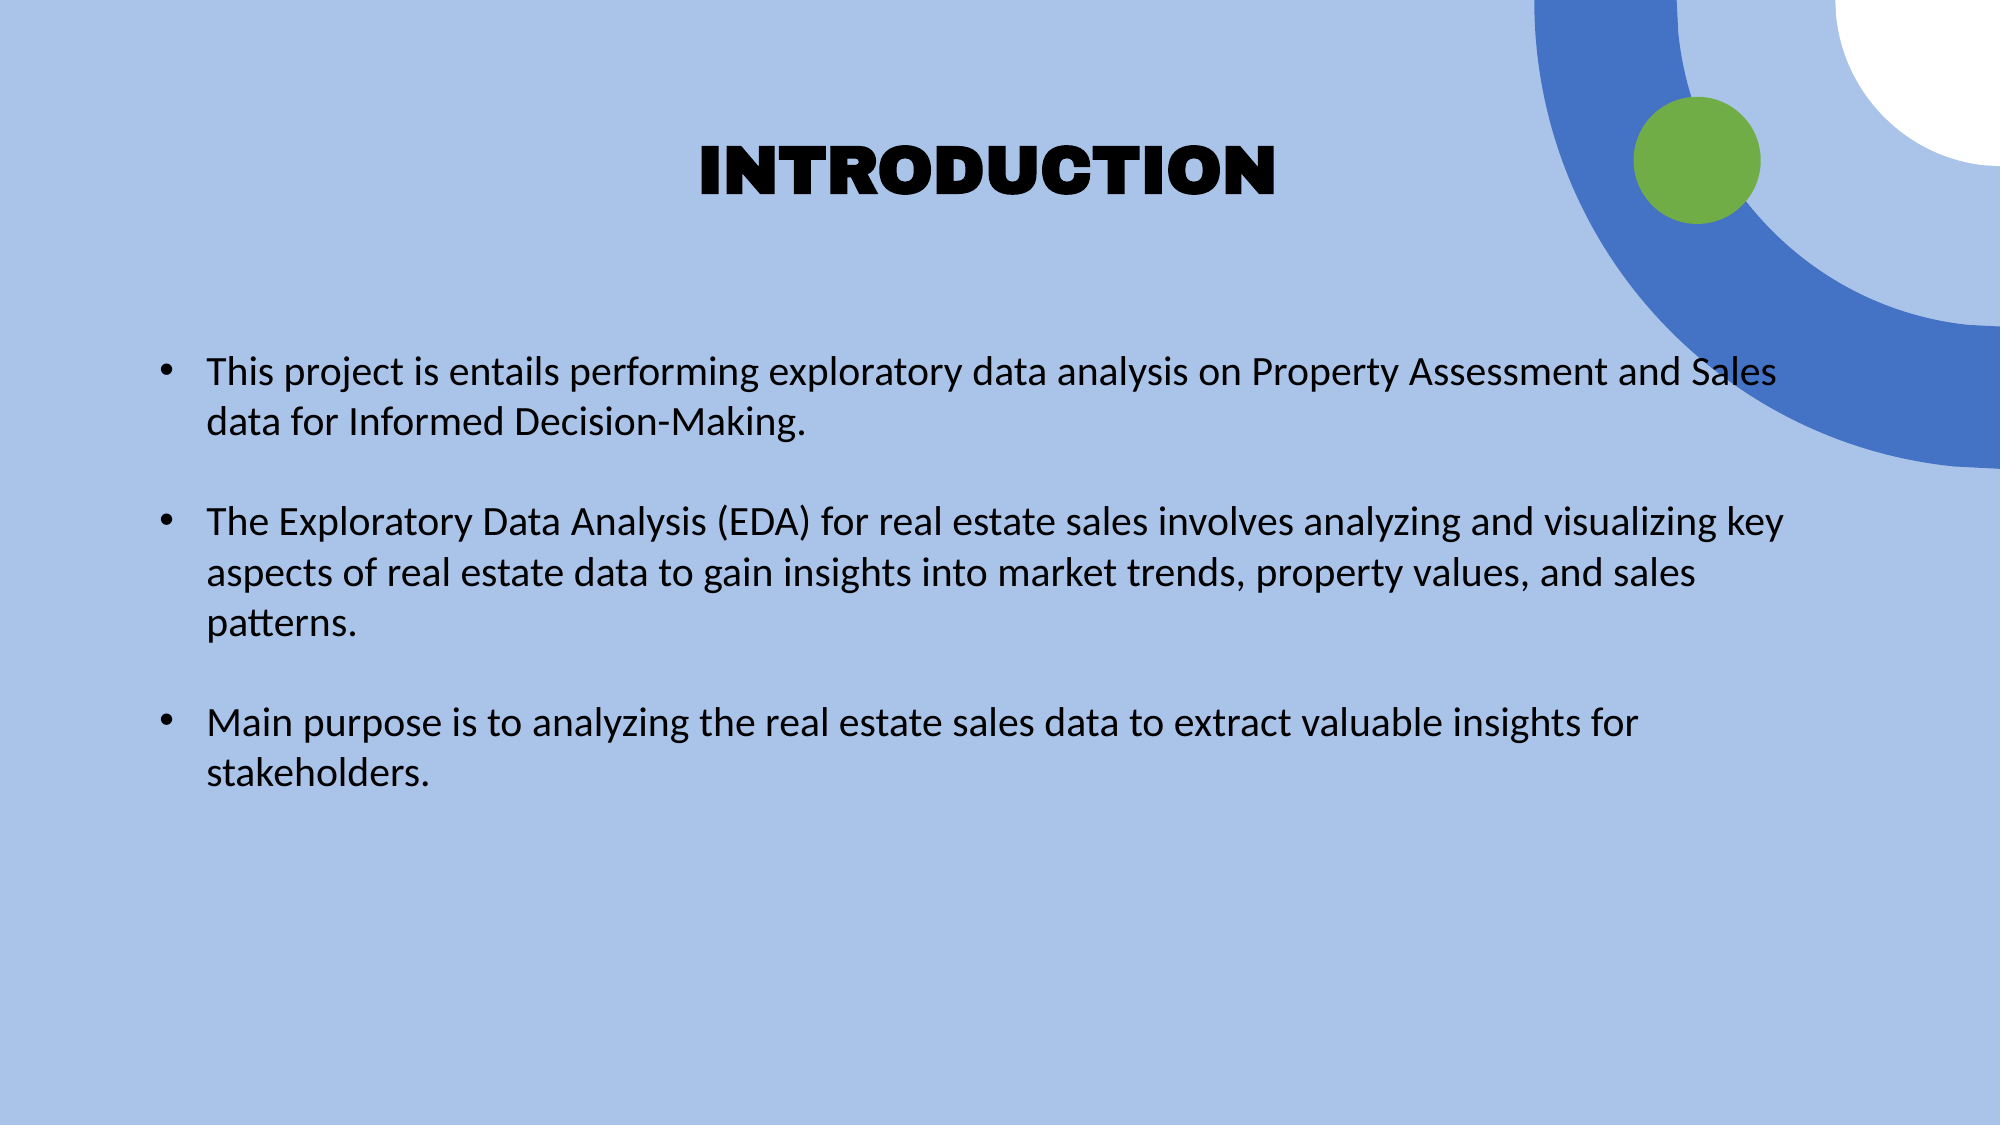

# INTRODUCTION
This project is entails performing exploratory data analysis on Property Assessment and Sales data for Informed Decision-Making.

The Exploratory Data Analysis (EDA) for real estate sales involves analyzing and visualizing key aspects of real estate data to gain insights into market trends, property values, and sales patterns.

Main purpose is to analyzing the real estate sales data to extract valuable insights for stakeholders.